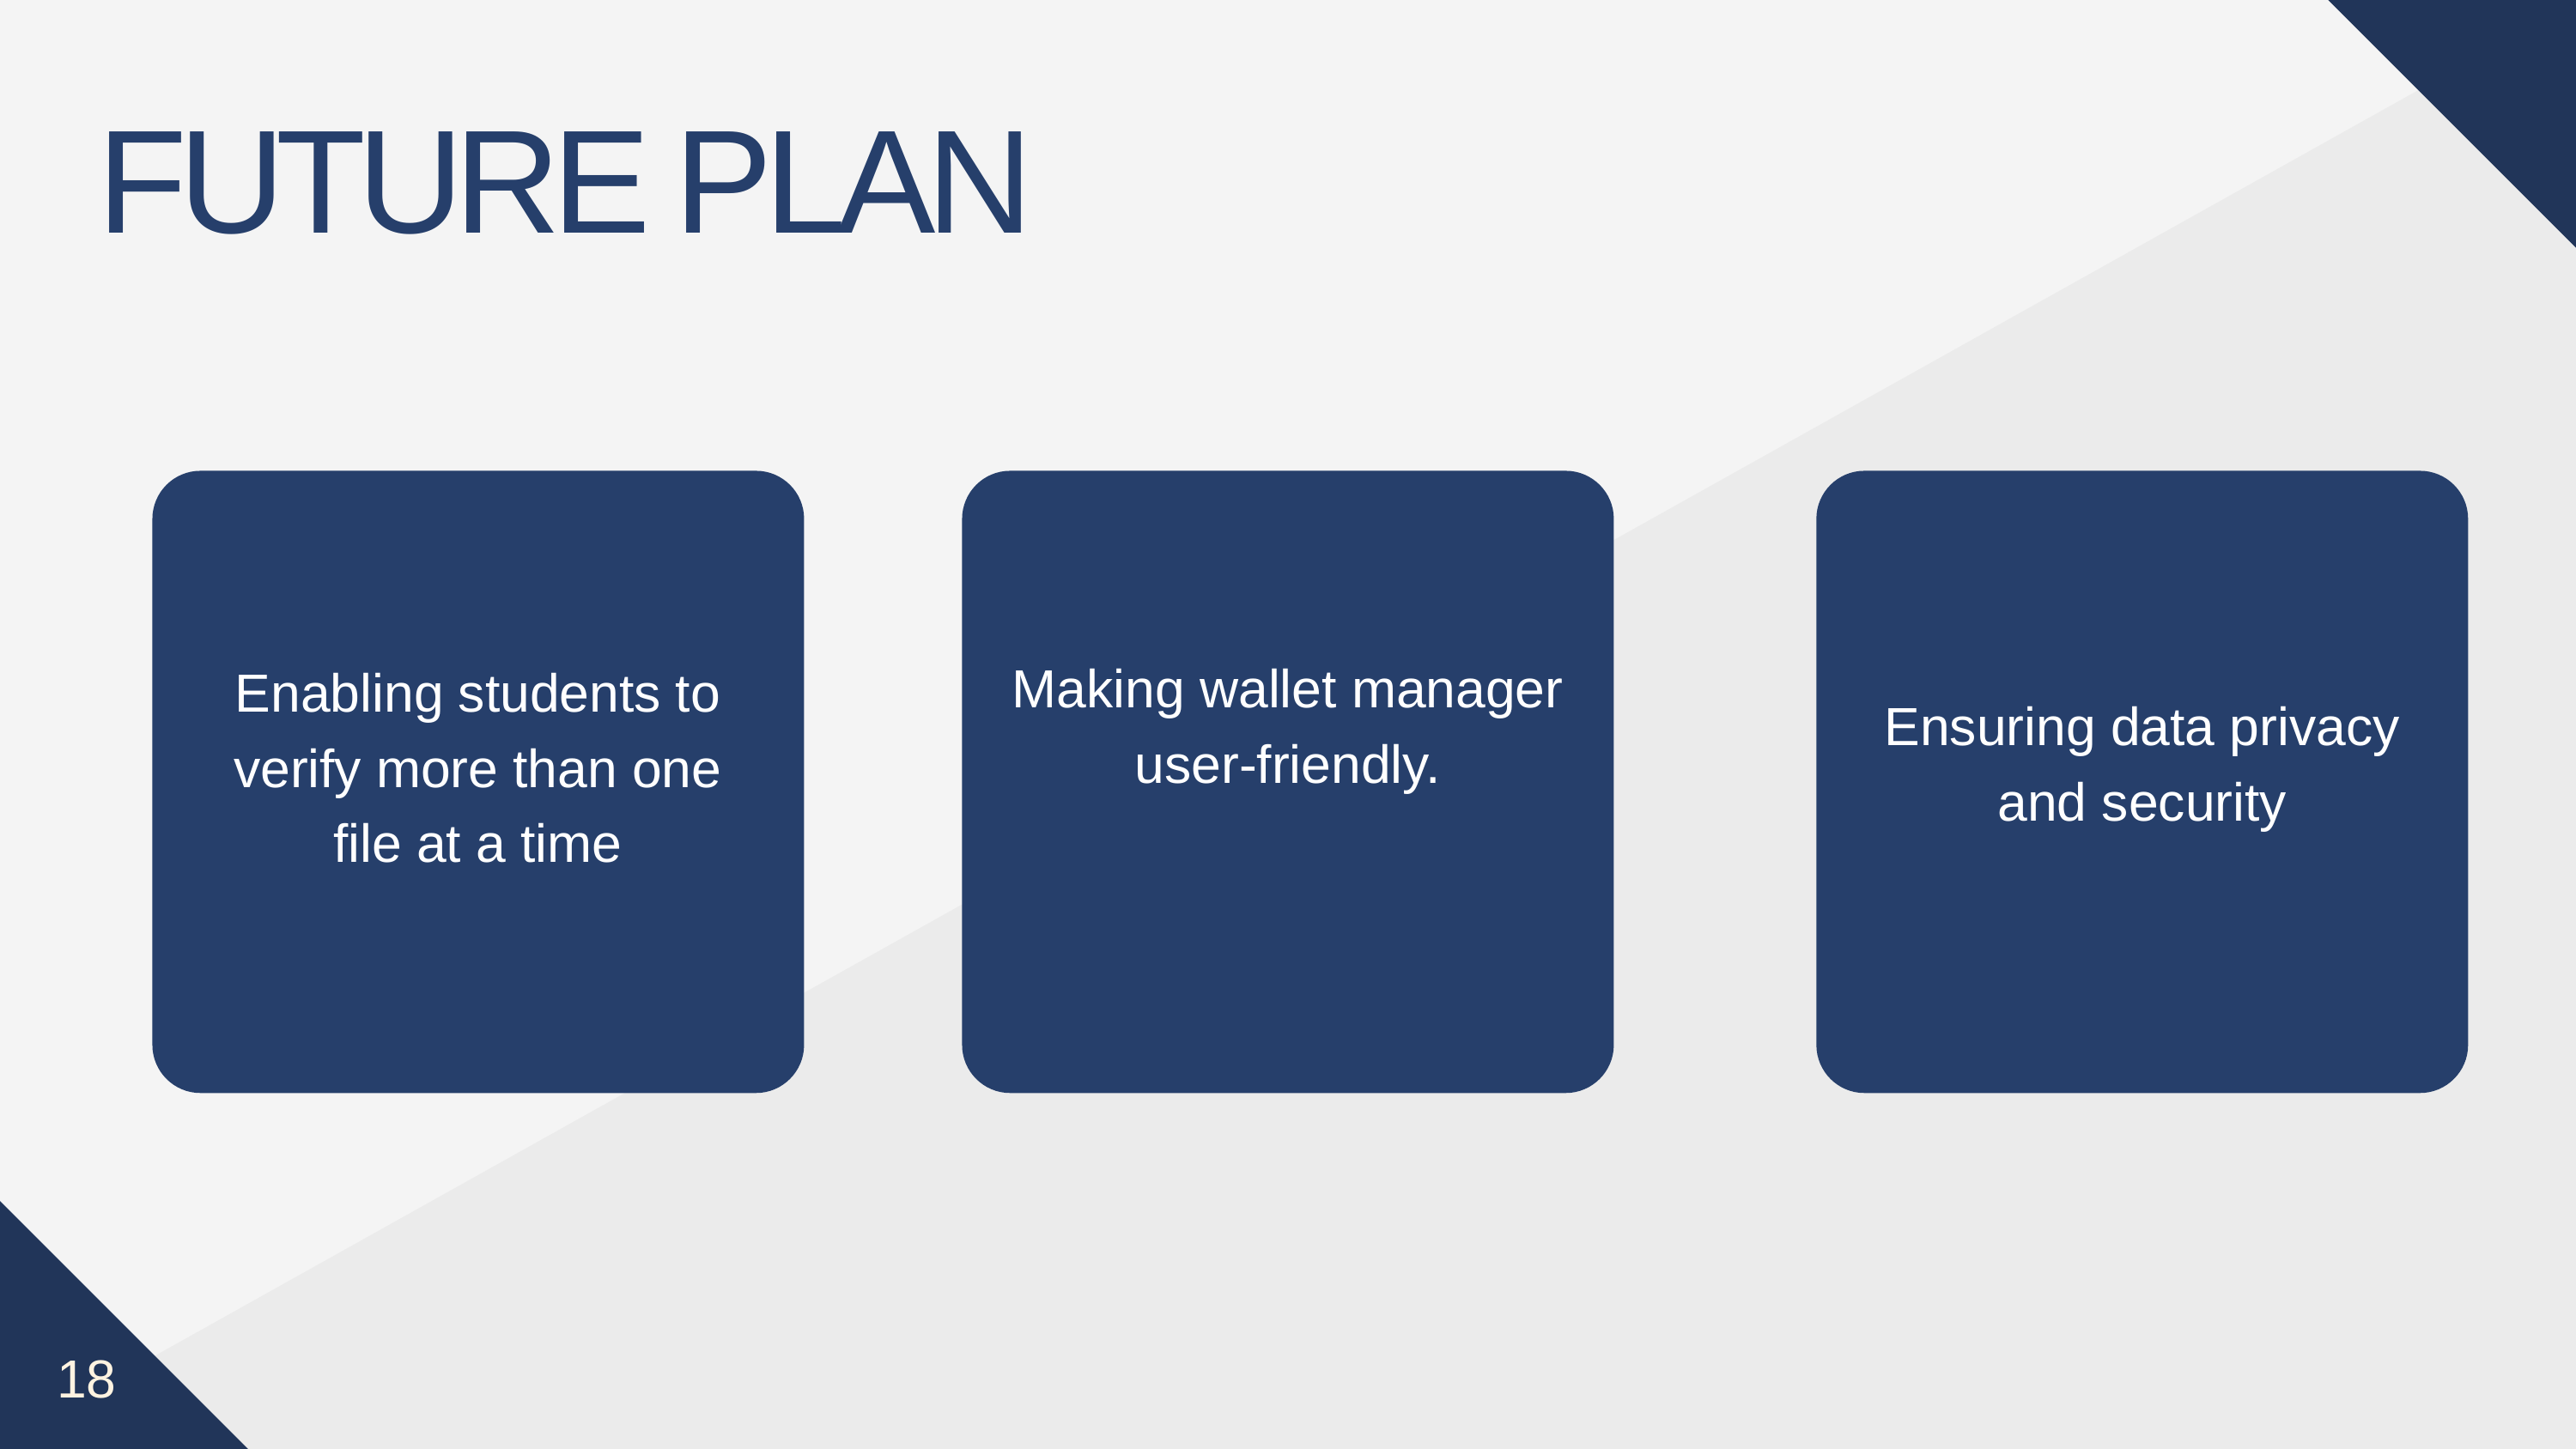

FUTURE PLAN

Making wallet manager user-friendly.

Enabling students to verify more than one file at a time
Ensuring data privacy and security

18